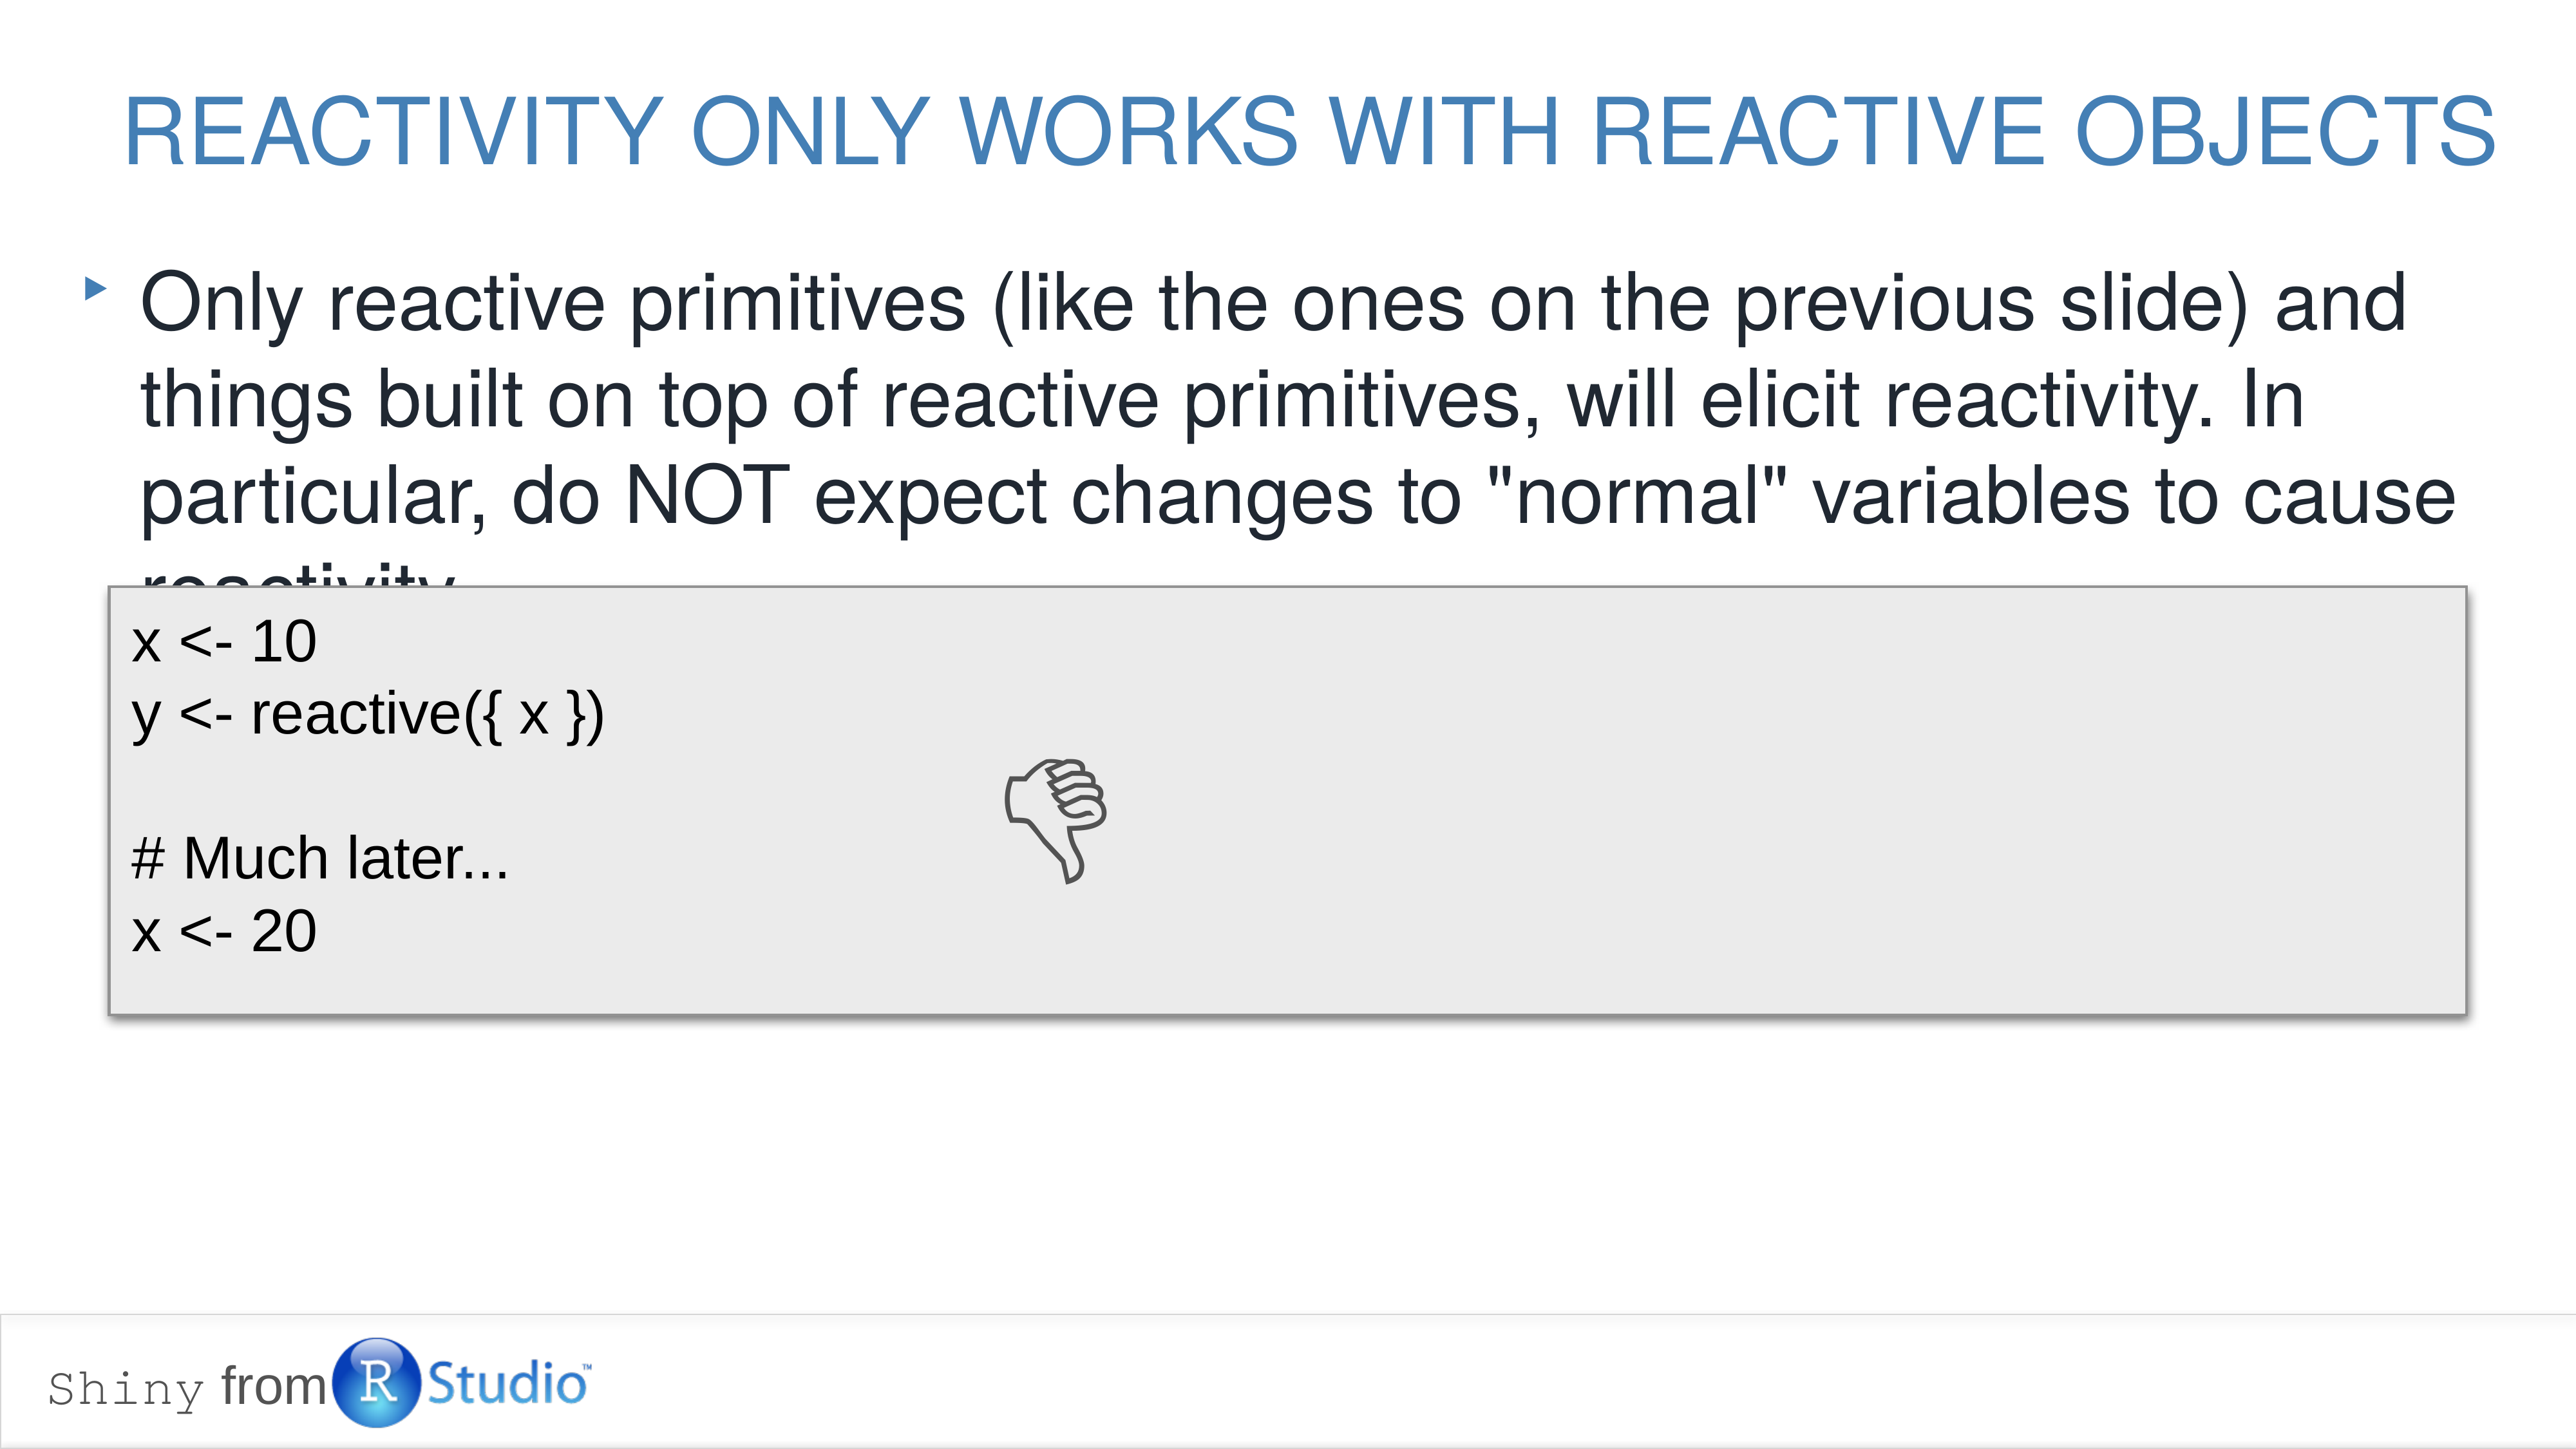

Reactivity only works with reactive objects
Only reactive primitives (like the ones on the previous slide) and things built on top of reactive primitives, will elicit reactivity. In particular, do NOT expect changes to "normal" variables to cause reactivity.

x <- 10
y <- reactive({ x })

# Much later...
x <- 20
👎